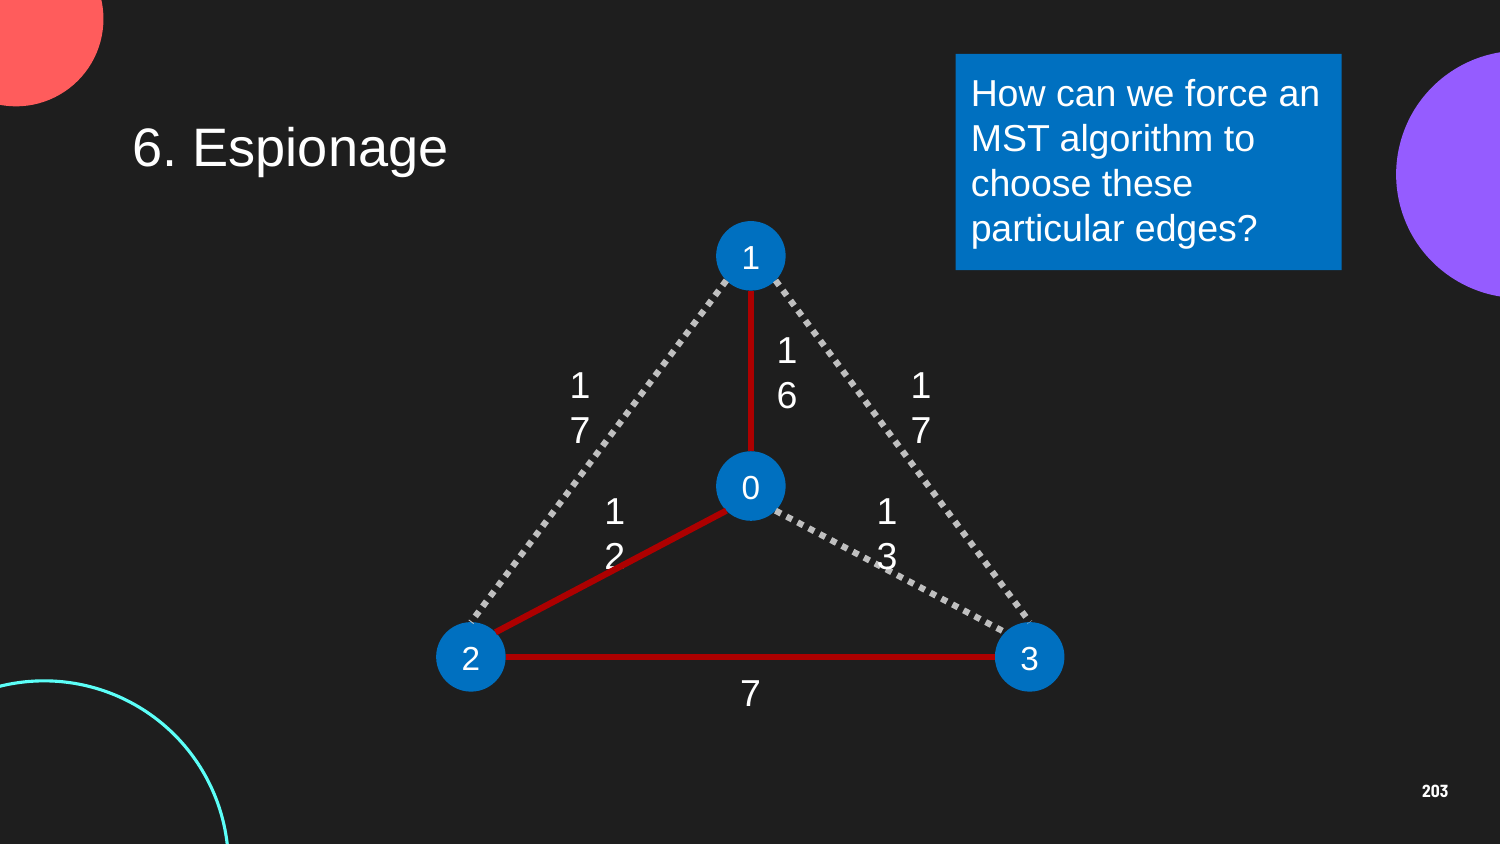

How can we force an MST algorithm to choose these particular edges?
6. Espionage

1
16
17
17
0
12
13
2
3
7
203